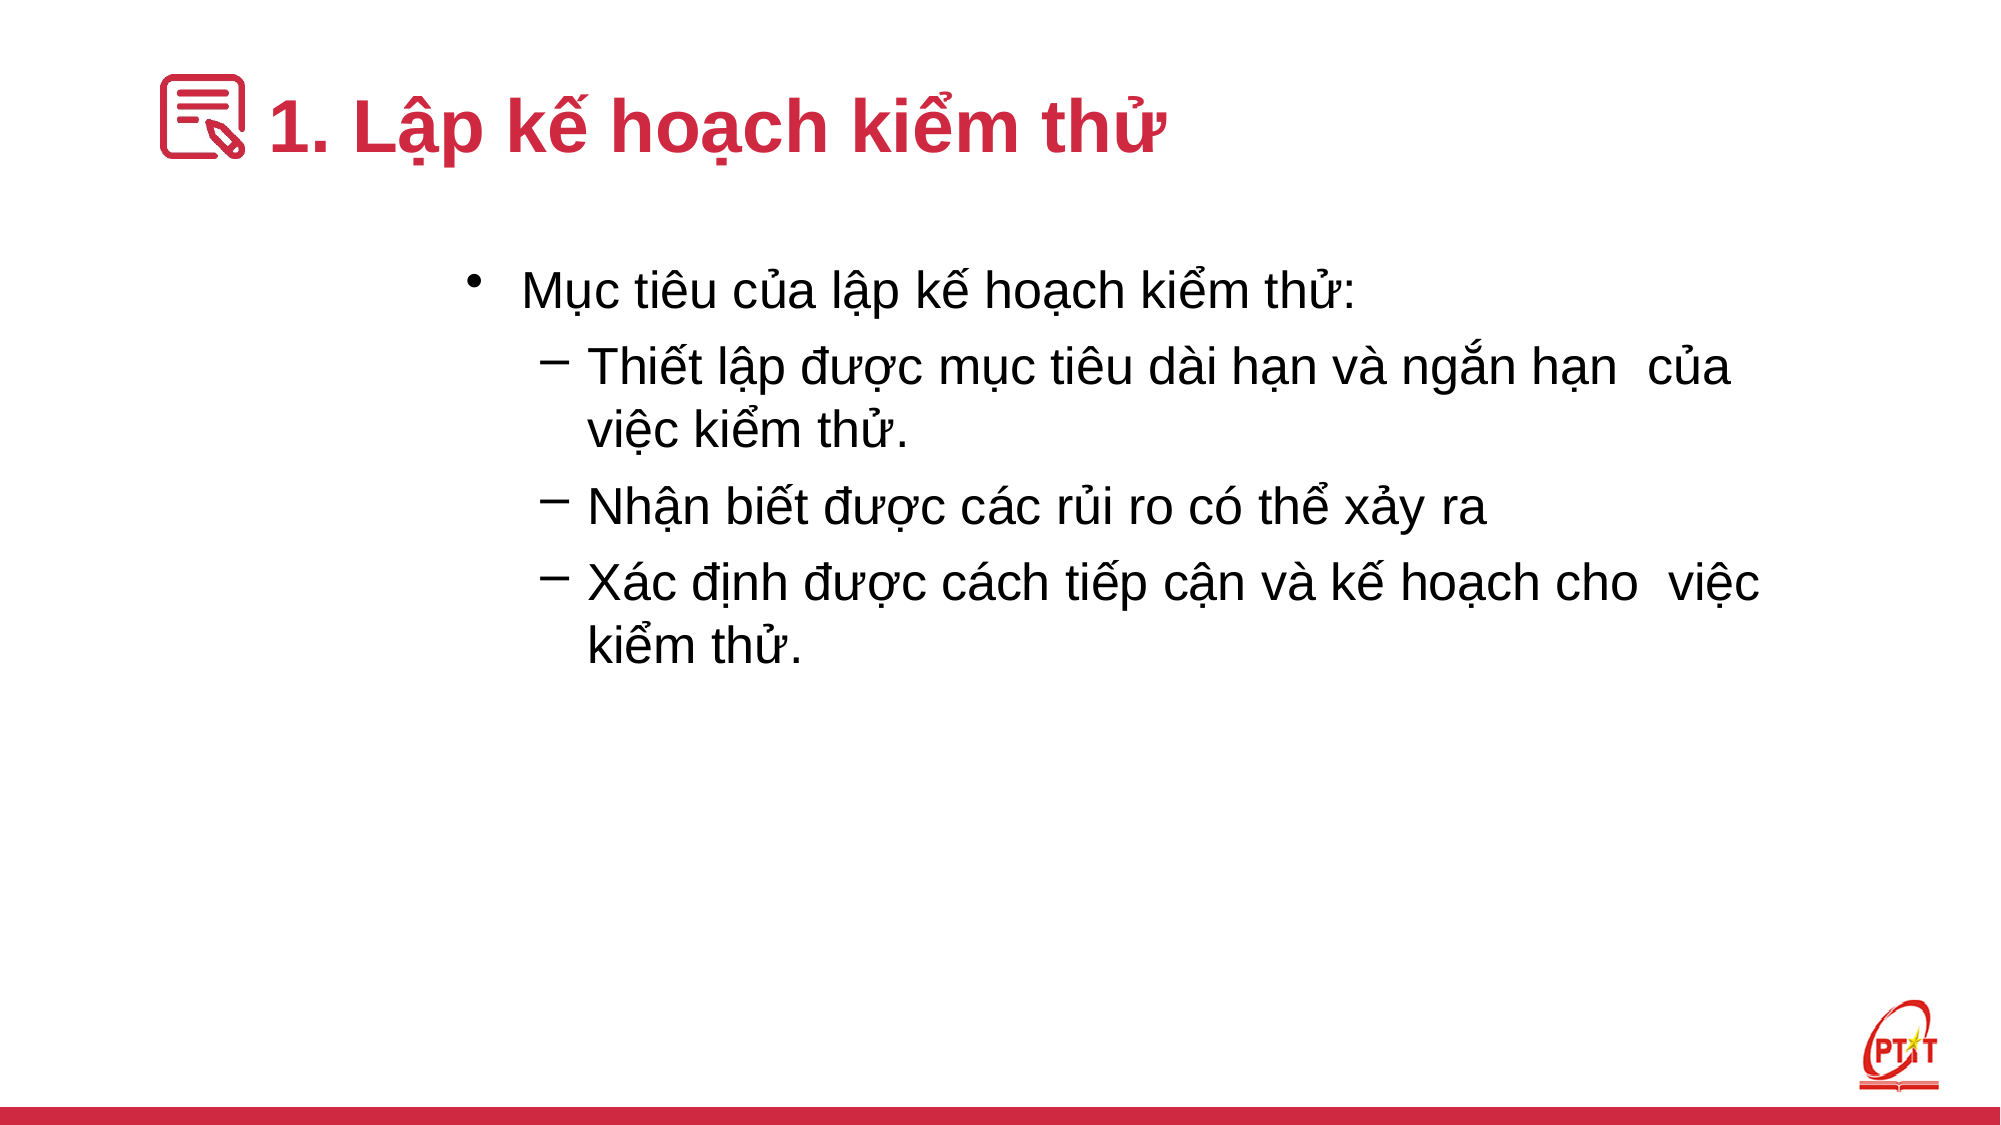

# 1. Lập kế hoạch kiểm thử
Mục tiêu của lập kế hoạch kiểm thử:
Thiết lập được mục tiêu dài hạn và ngắn hạn  của việc kiểm thử.
Nhận biết được các rủi ro có thể xảy ra
Xác định được cách tiếp cận và kế hoạch cho  việc kiểm thử.